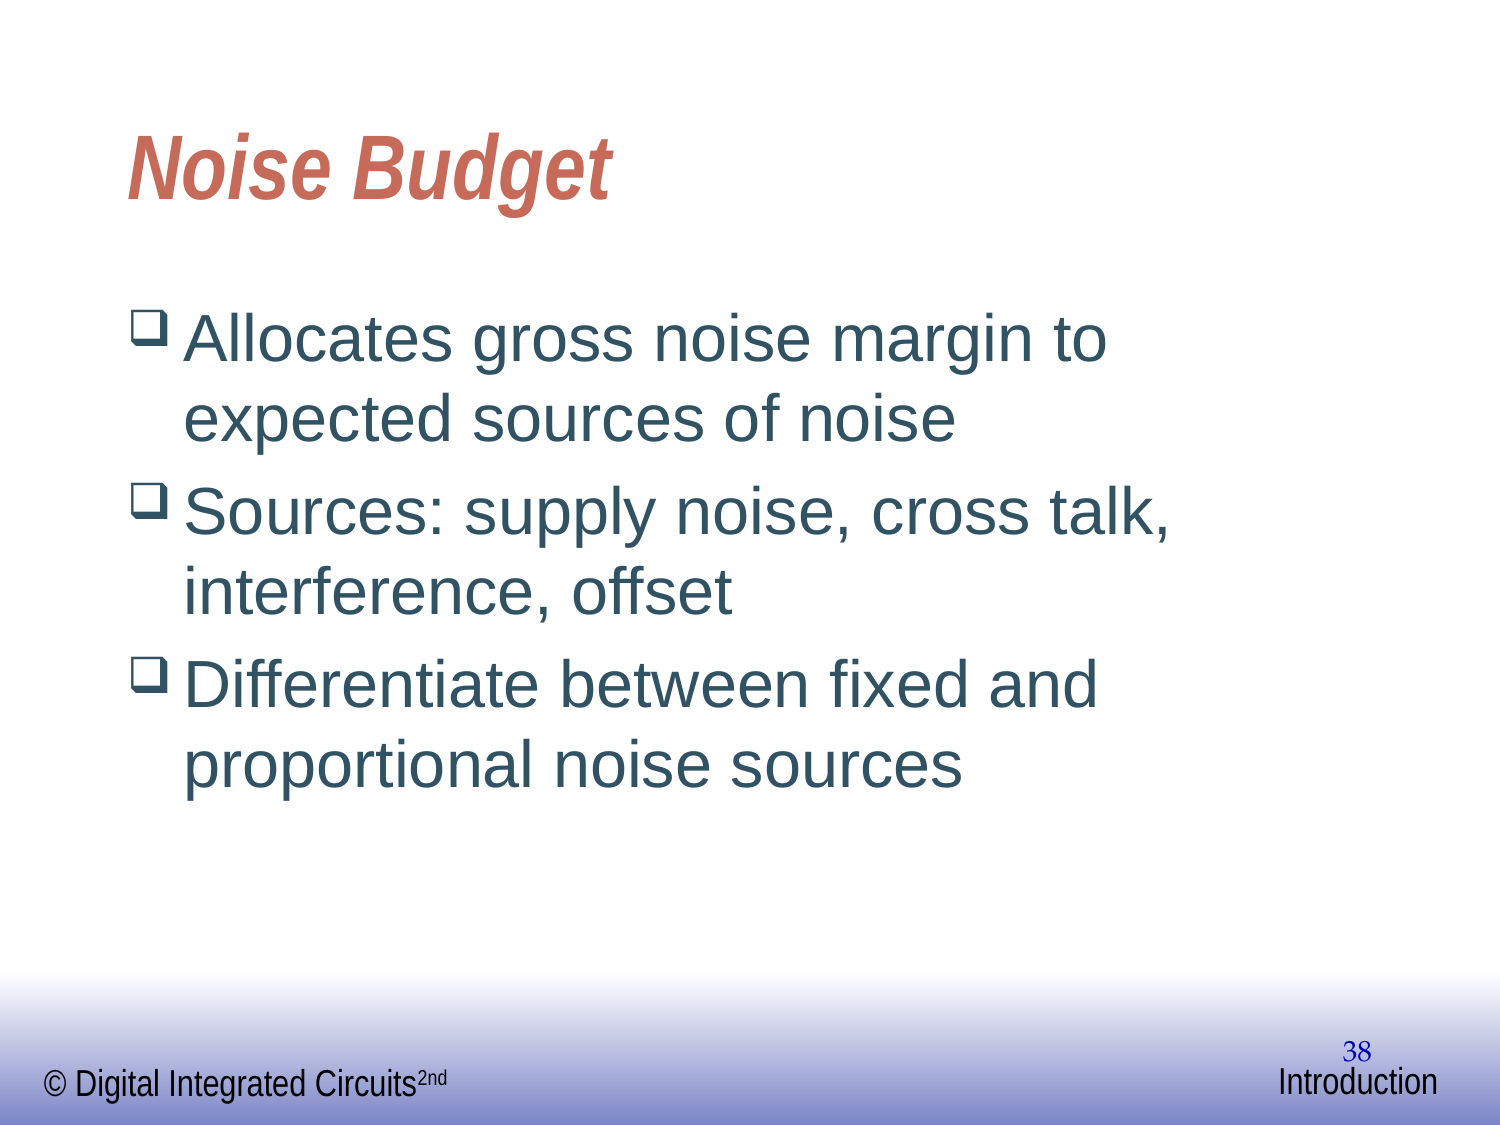

# Noise Budget
Allocates gross noise margin to expected sources of noise
Sources: supply noise, cross talk, interference, offset
Differentiate between fixed and proportional noise sources
38